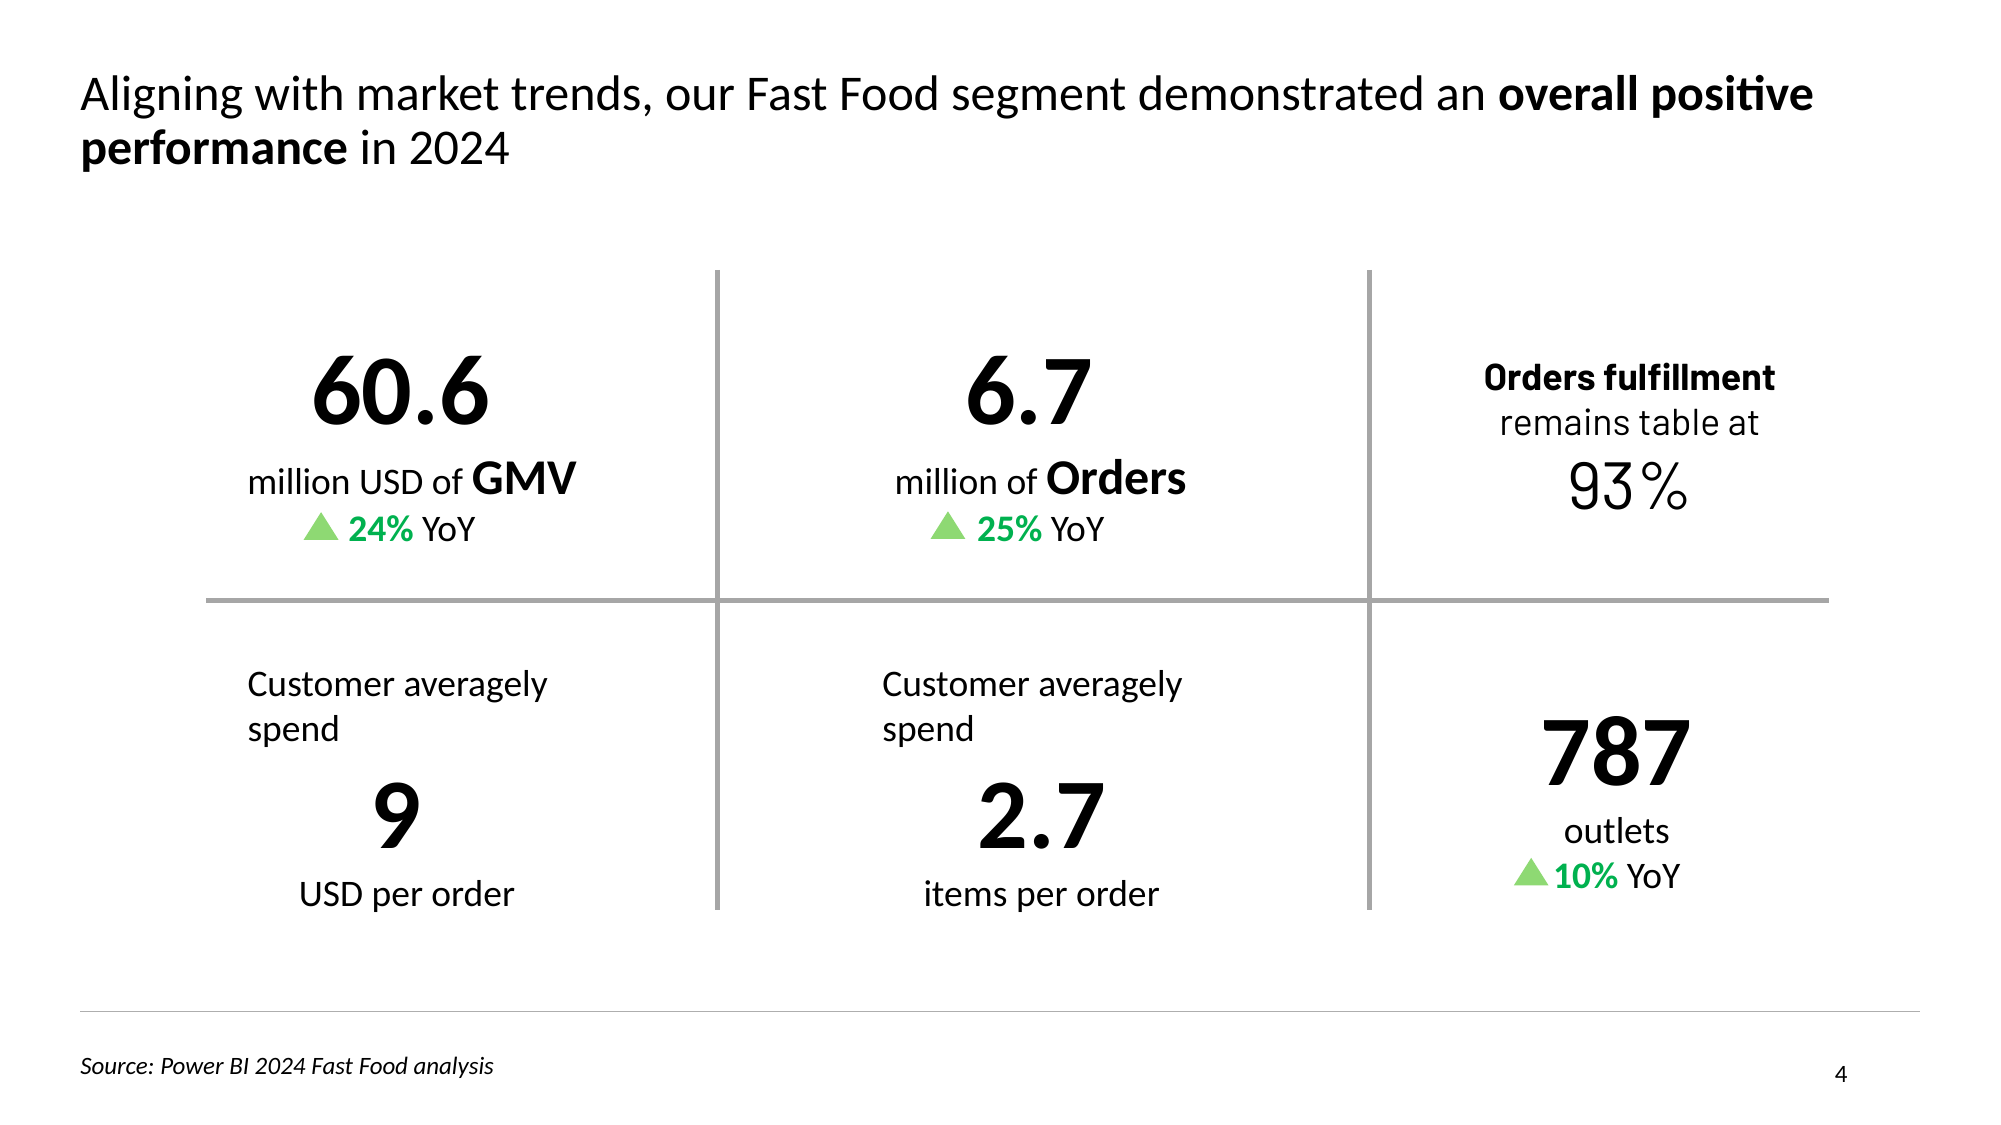

# Aligning with market trends, our Fast Food segment demonstrated an overall positive performance in 2024
60.6
million USD of GMV
24% YoY

6.7
million of Orders
25% YoY

Orders fulfillment remains table at 93%
Customer averagely spend
9
USD per order
Customer averagely spend
2.7
items per order
787
outlets
10% YoY

4